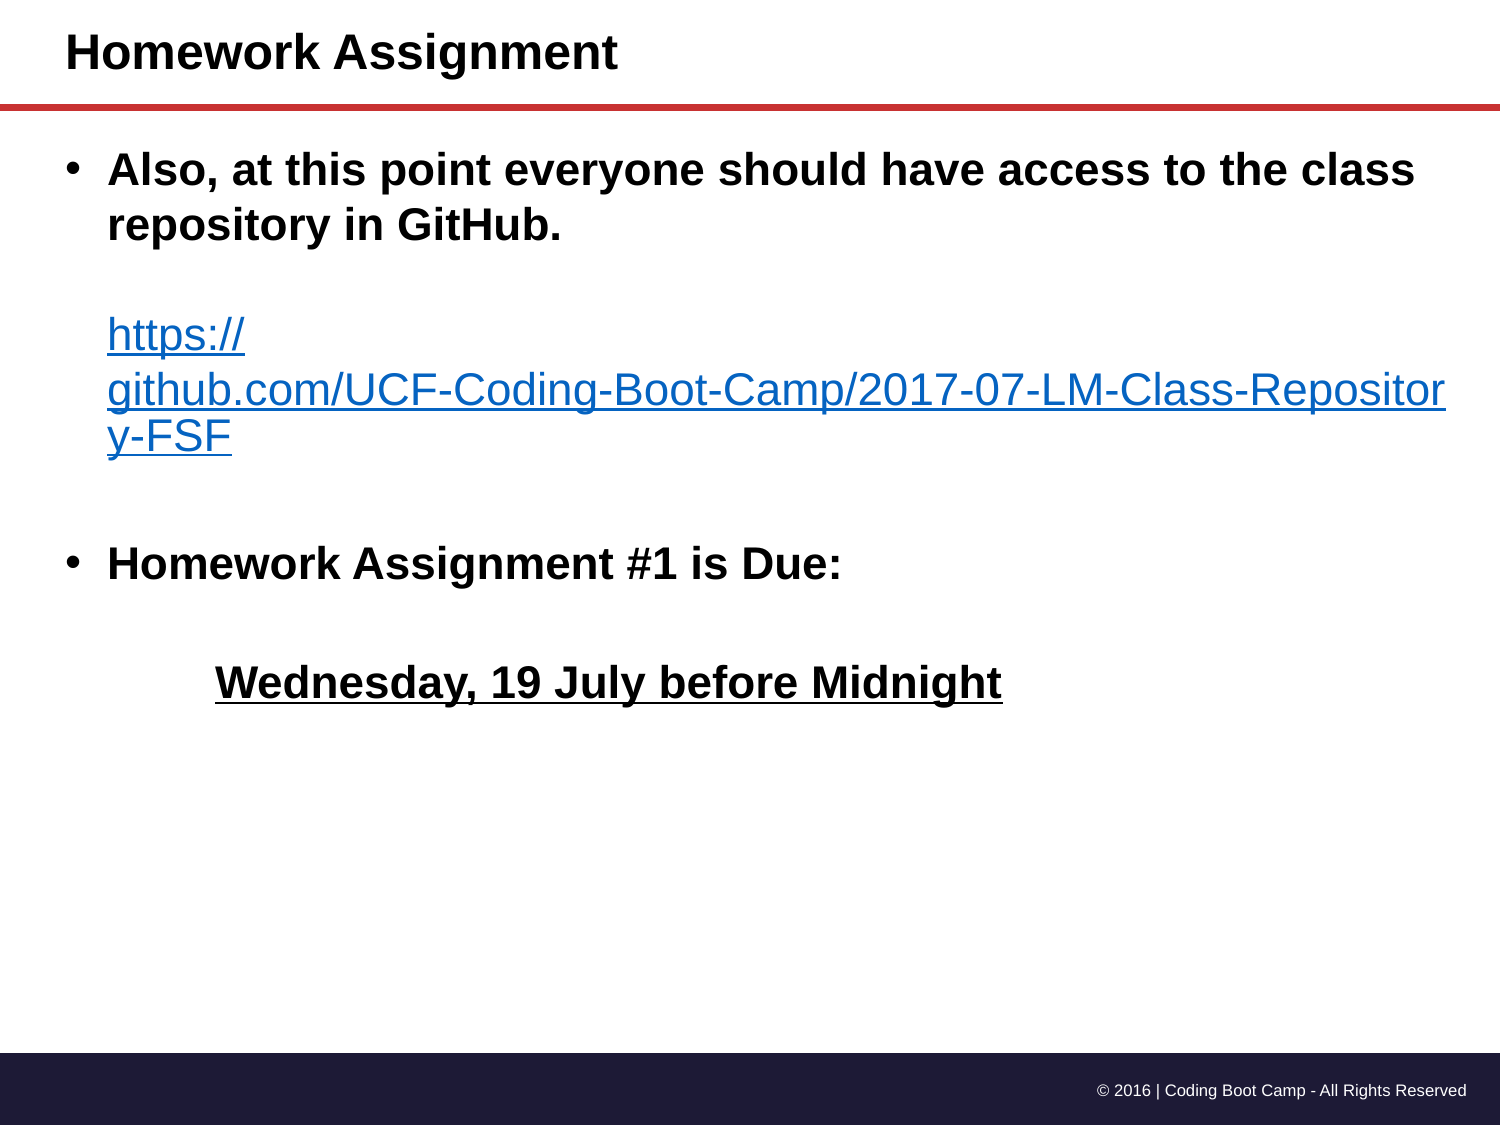

# Homework Assignment
Also, at this point everyone should have access to the class repository in GitHub.
https://github.com/UCF-Coding-Boot-Camp/2017-07-LM-Class-Repository-FSF

Homework Assignment #1 is Due:
	Wednesday, 19 July before Midnight